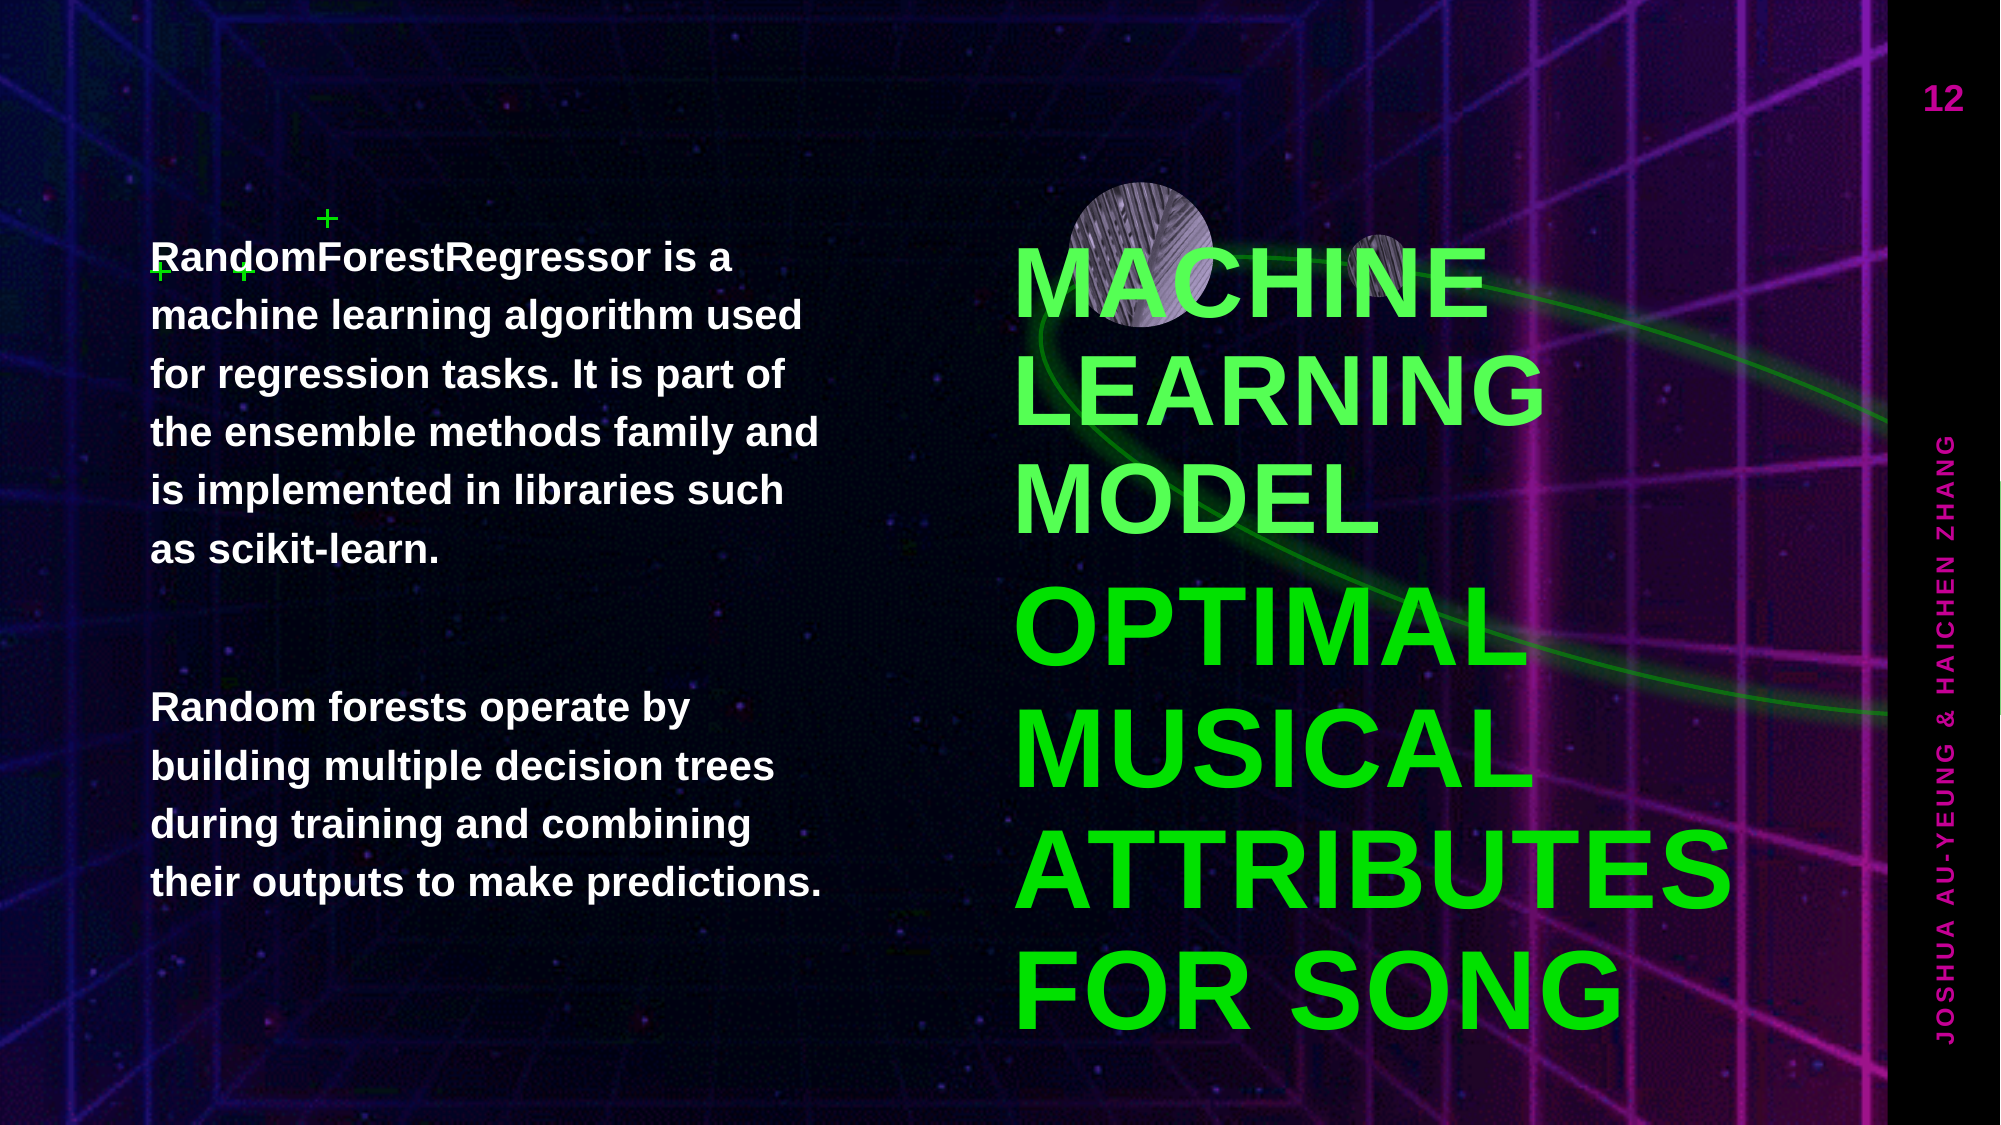

12
Machine Learning model
RandomForestRegressor is a machine learning algorithm used for regression tasks. It is part of the ensemble methods family and is implemented in libraries such as scikit-learn.

Random forests operate by building multiple decision trees during training and combining their outputs to make predictions.
# Optimal musical attributes for song
Joshua Au-Yeung & Haichen Zhang